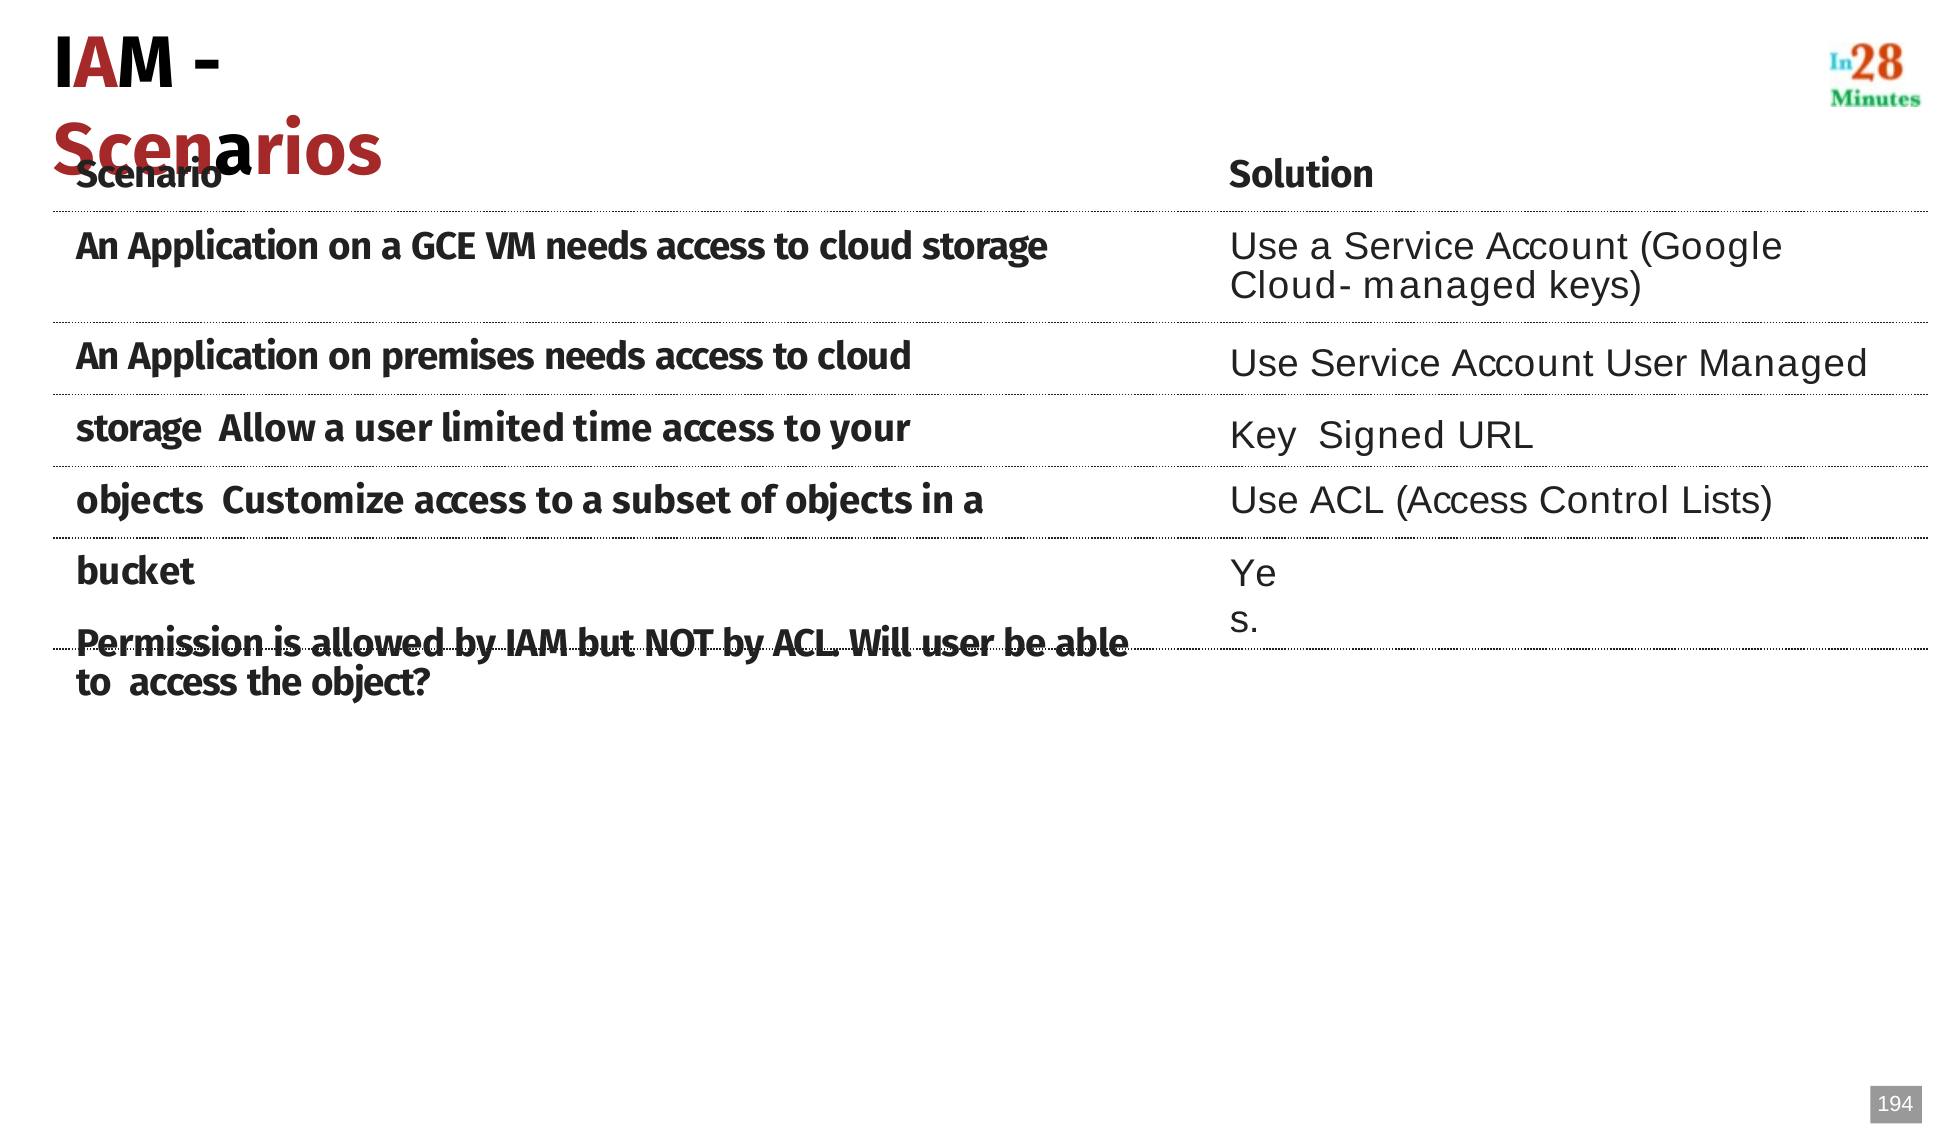

# IAM - Scenarios
Scenario
An Application on a GCE VM needs access to cloud storage
An Application on premises needs access to cloud storage  Allow a user limited time access to your objects  Customize access to a subset of objects in a bucket
Permission is allowed by IAM but NOT by ACL. Will user be able to  access the object?
Solution
Use a Service Account (Google Cloud-  managed keys)
Use Service Account User Managed Key  Signed URL
Use ACL (Access Control Lists)

Yes.

194